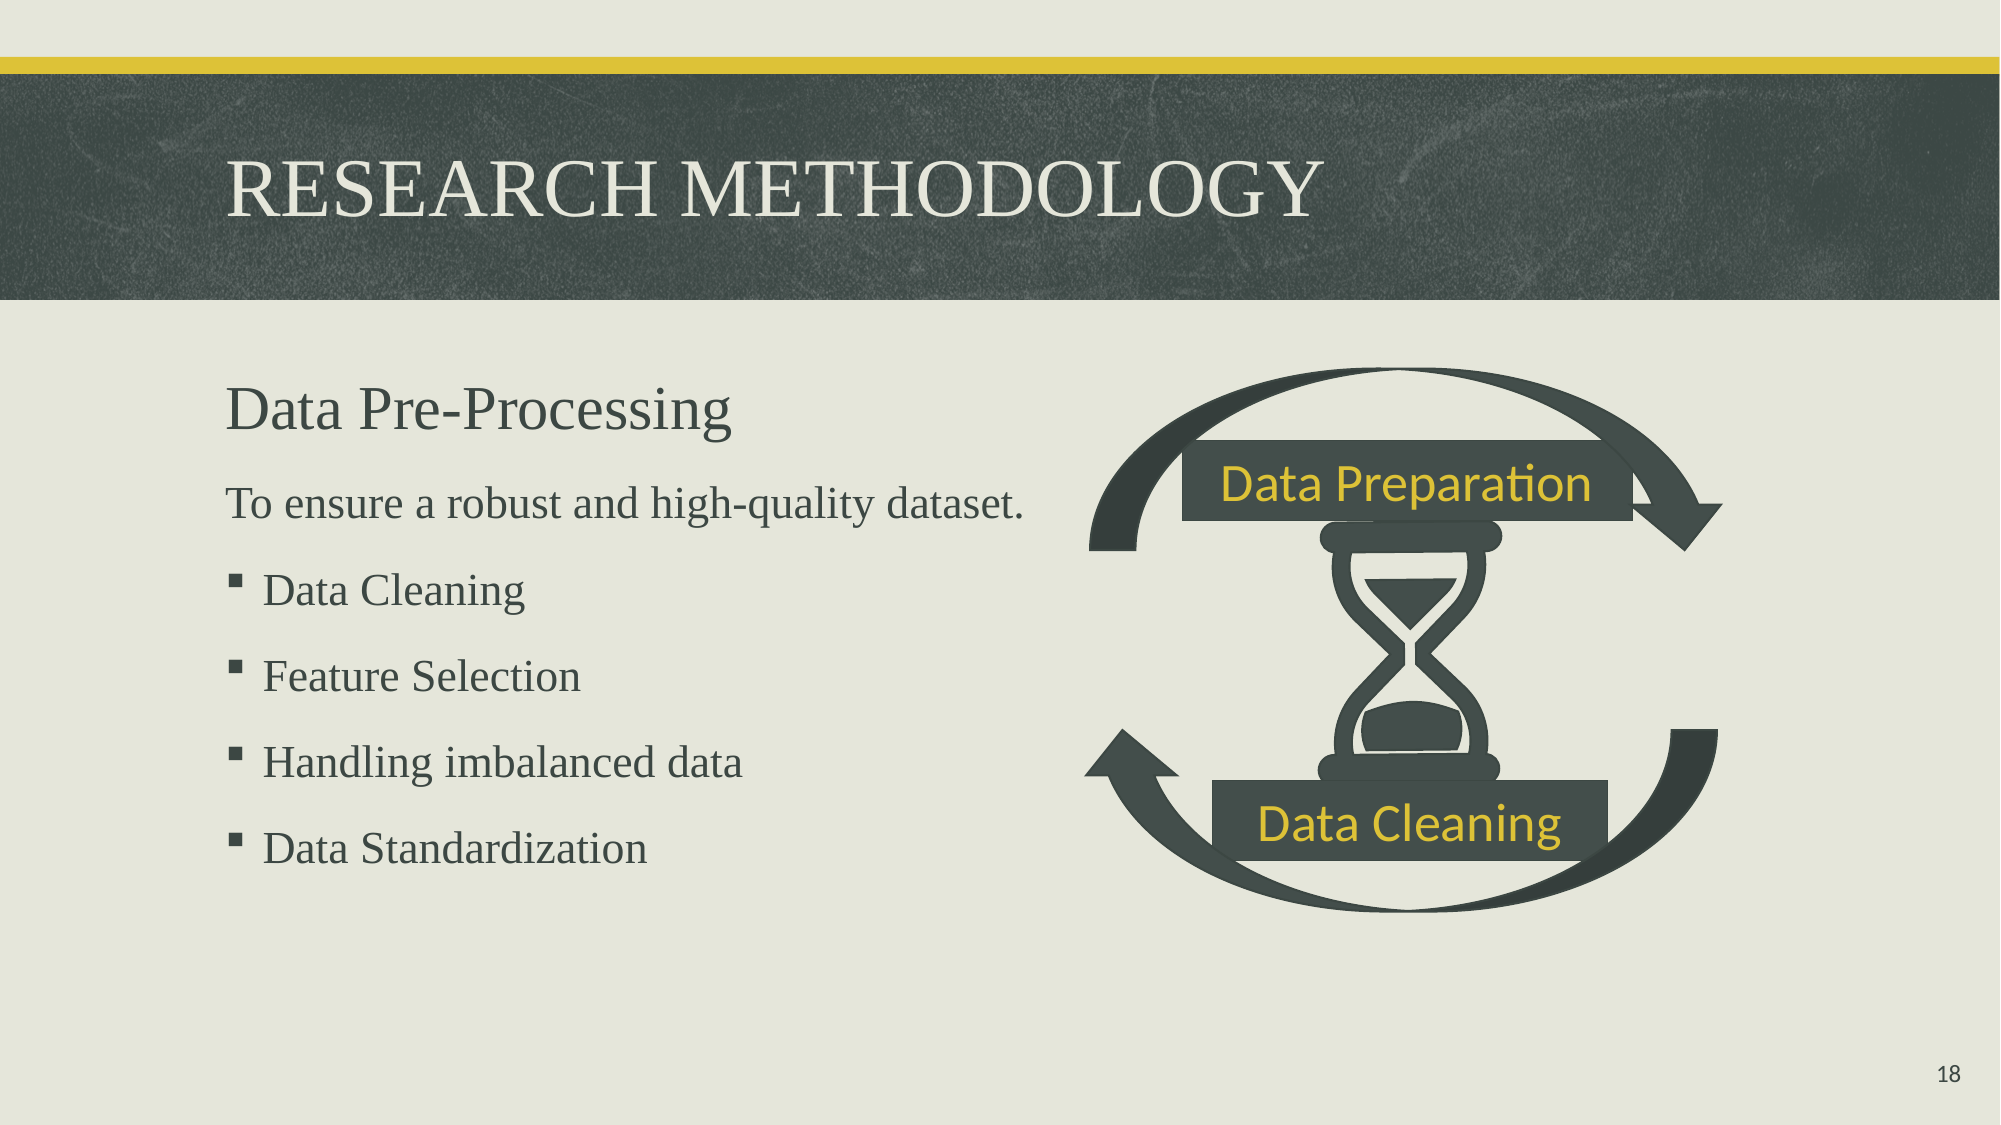

# RESEARCH METHODOLOGY
Data Pre-Processing
To ensure a robust and high-quality dataset.
Data Cleaning
Feature Selection
Handling imbalanced data
Data Standardization

Data Preparation

Data Cleaning
18